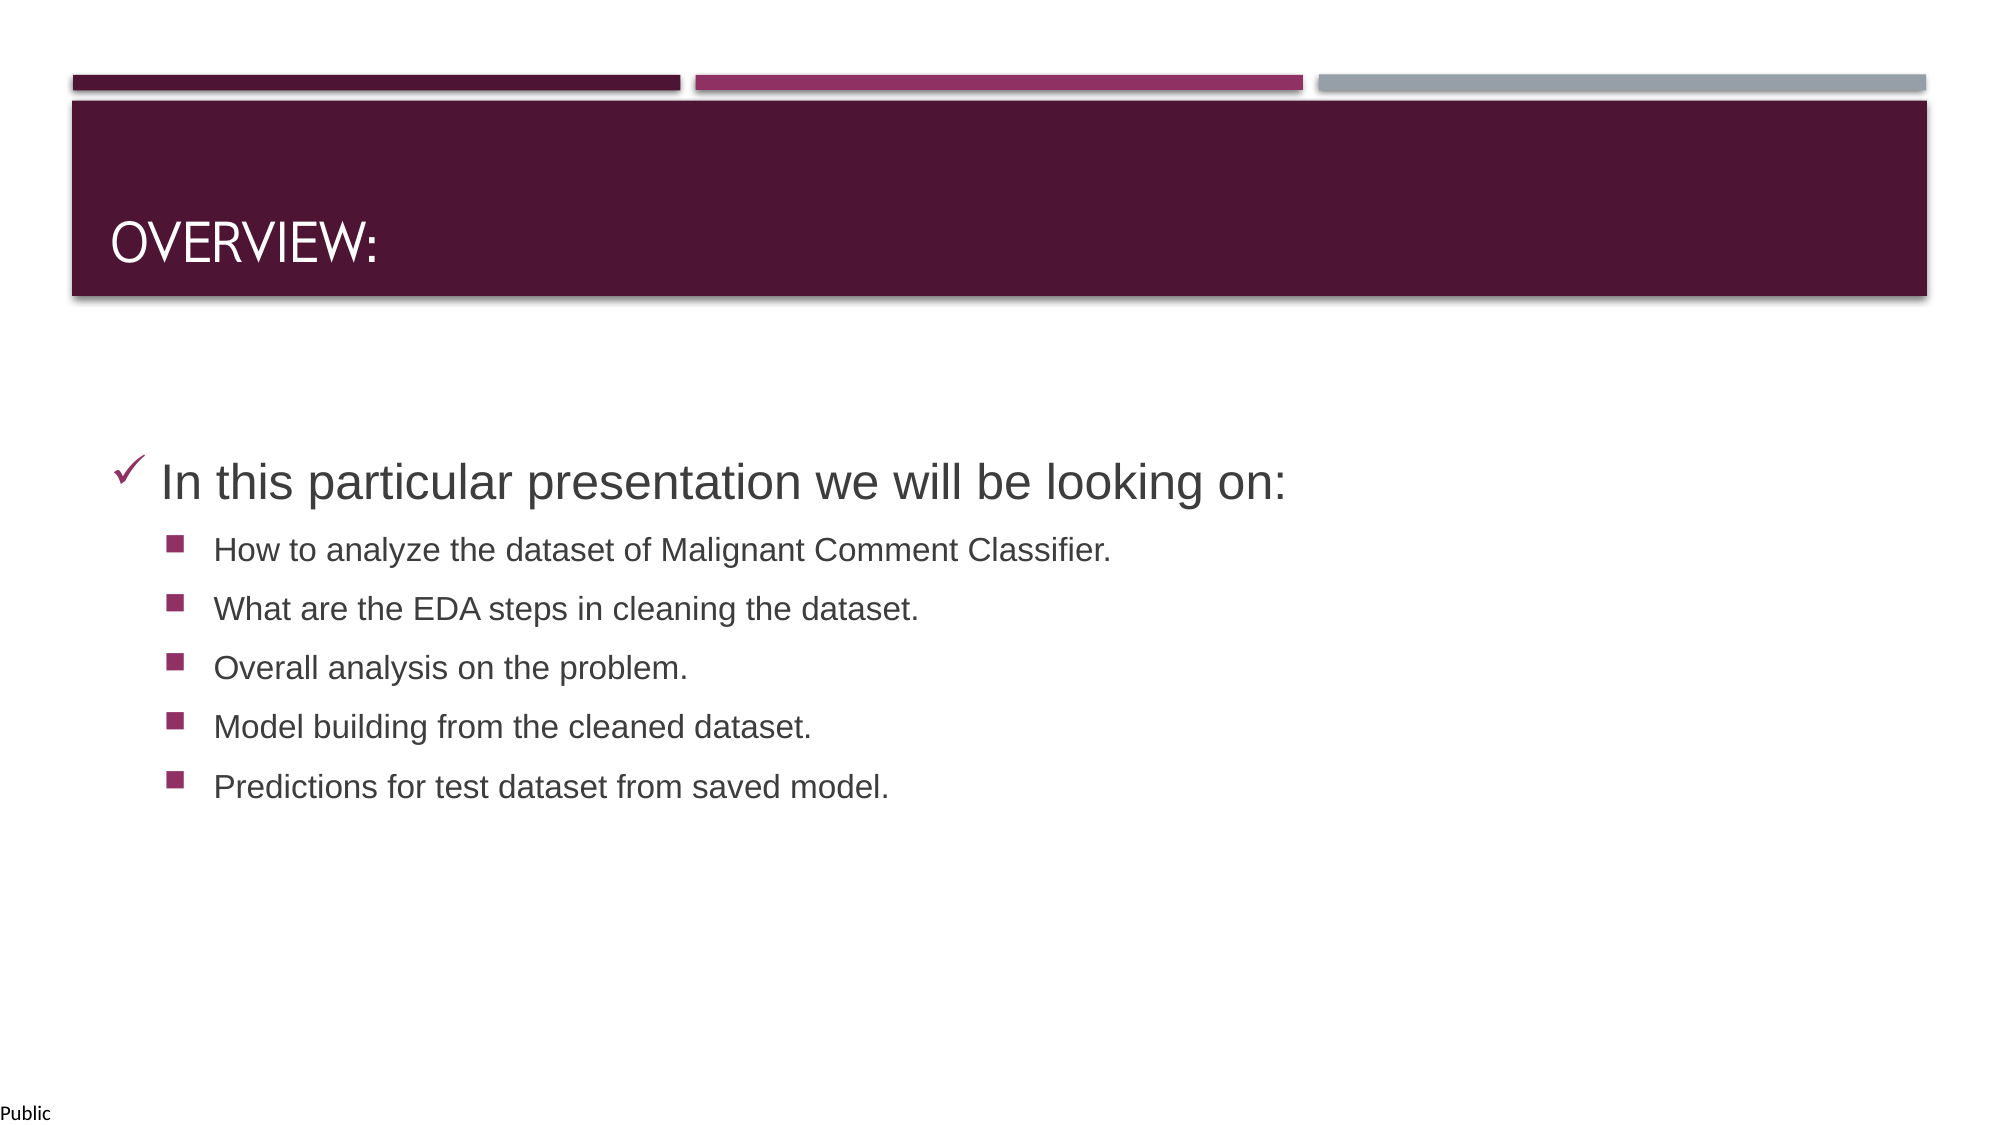

# Overview:
In this particular presentation we will be looking on:
How to analyze the dataset of Malignant Comment Classifier.
What are the EDA steps in cleaning the dataset.
Overall analysis on the problem.
Model building from the cleaned dataset.
Predictions for test dataset from saved model.